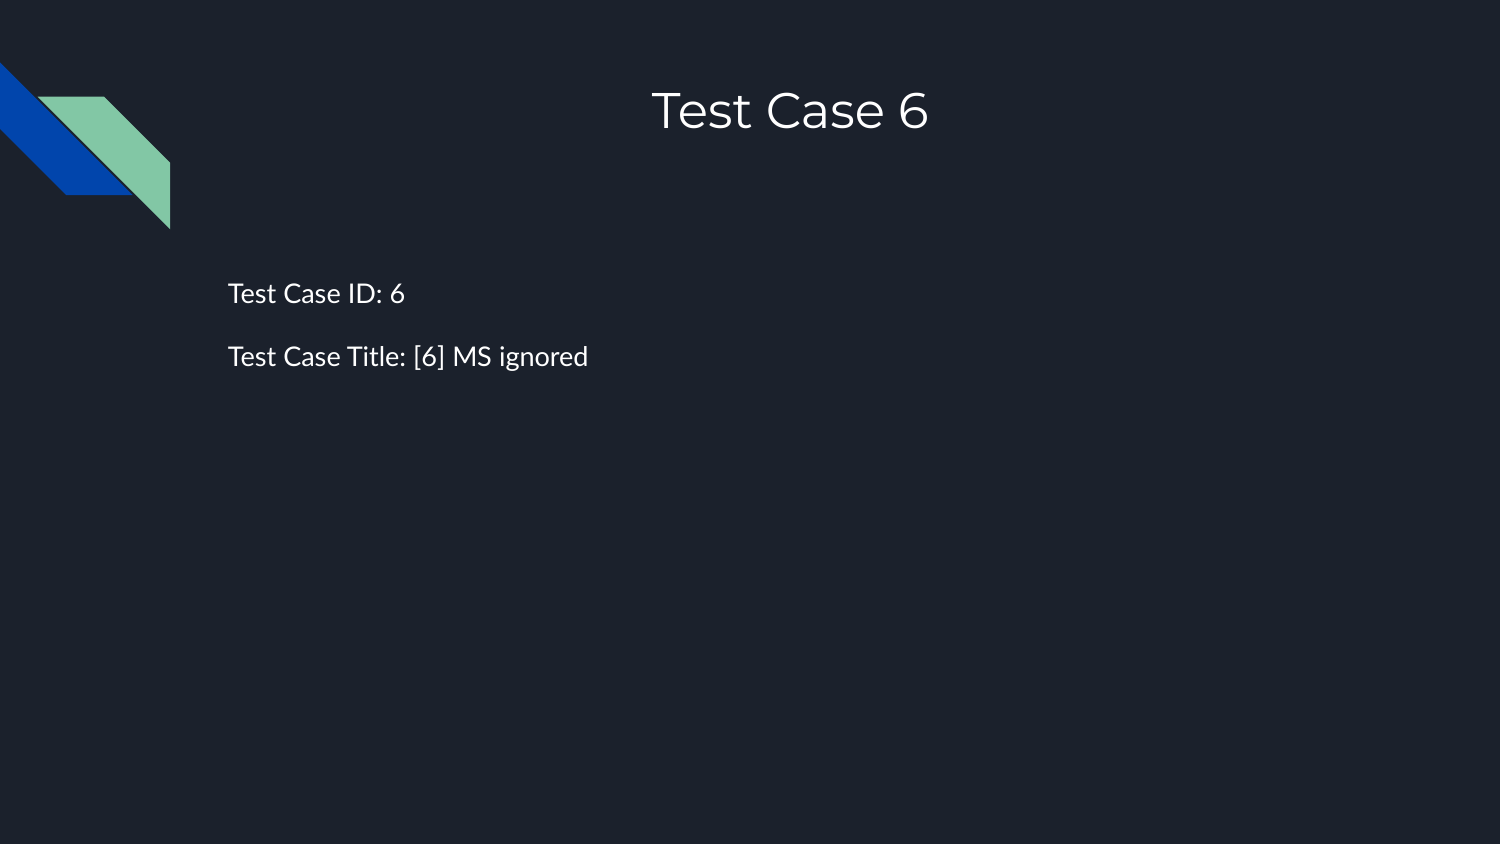

# Test Case 6
Test Case ID: 6
Test Case Title: [6] MS ignored